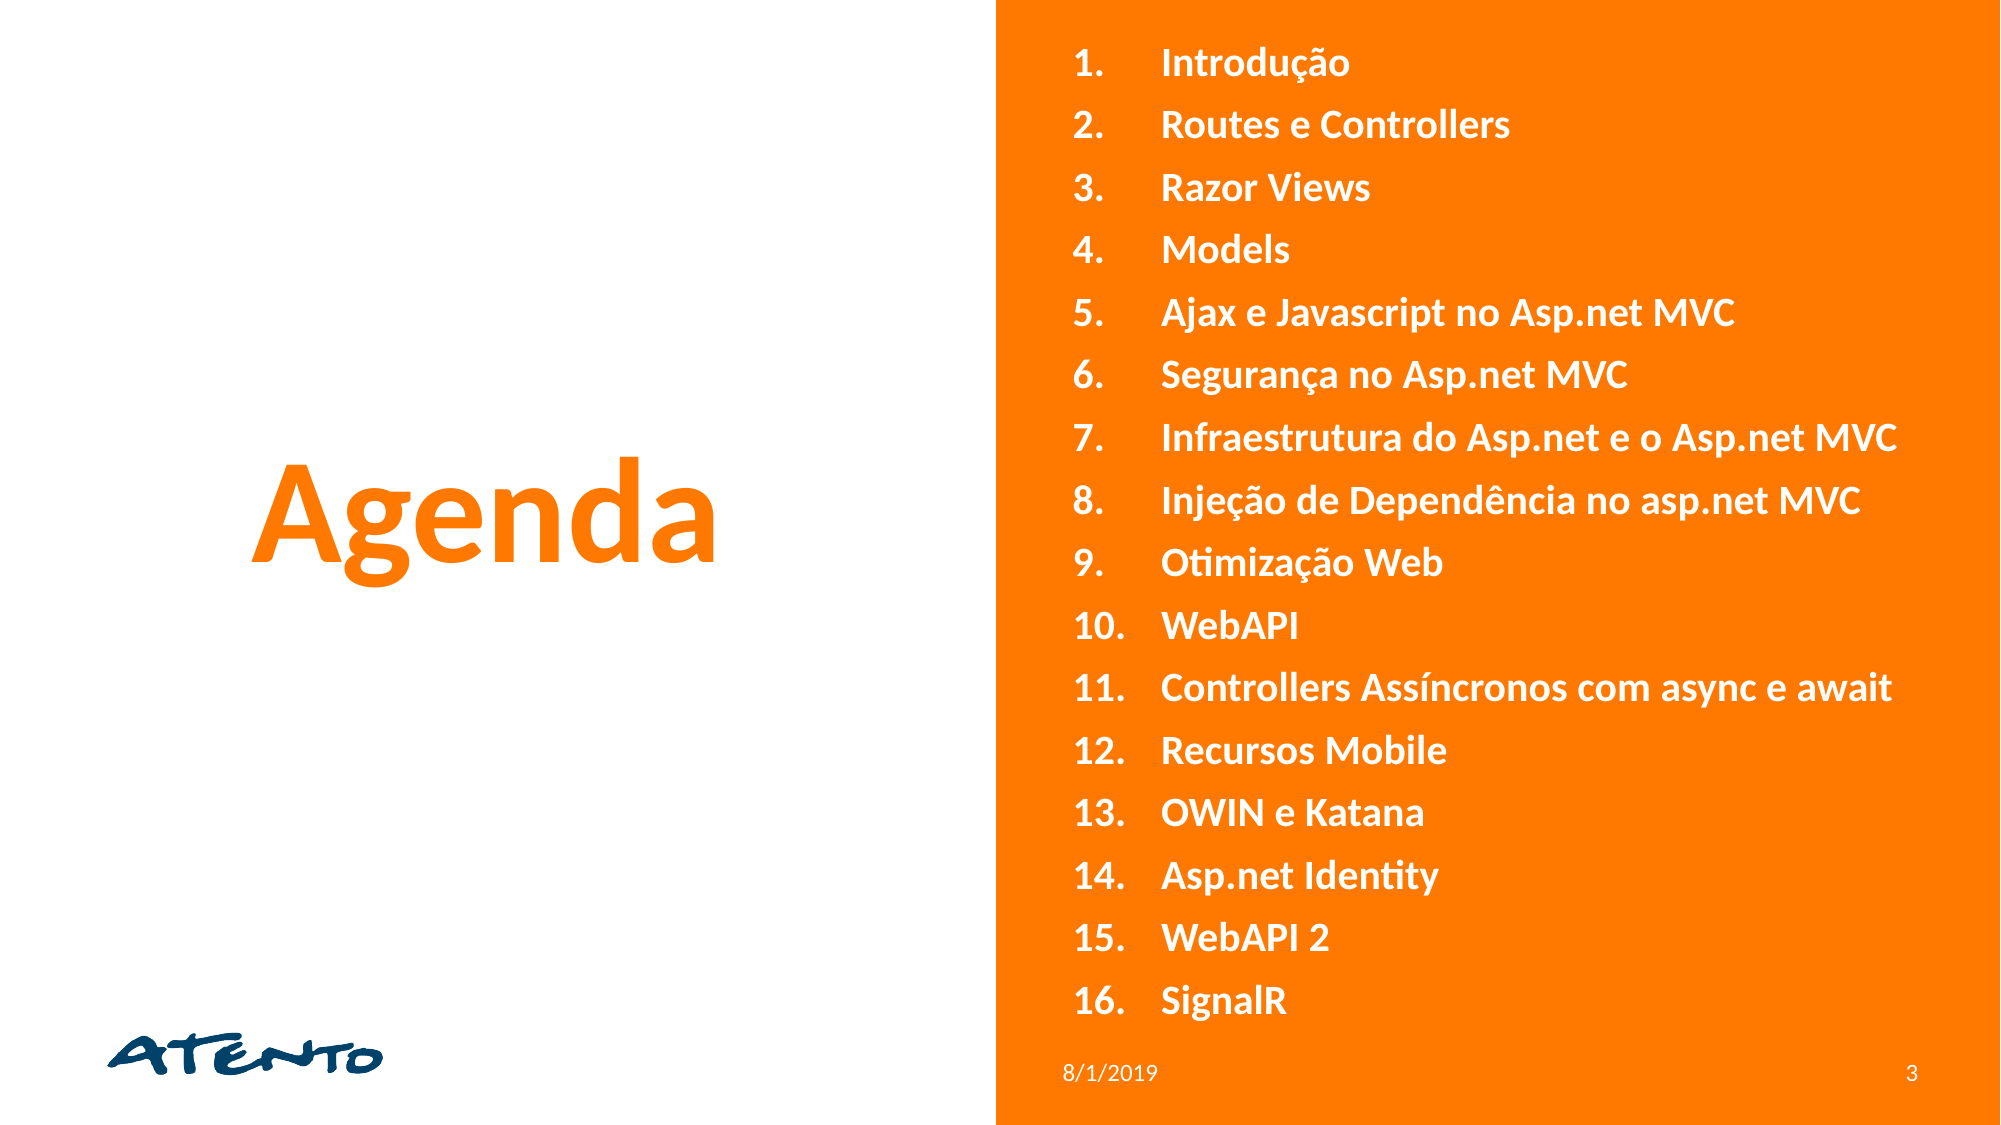

Introdução
Routes e Controllers
Razor Views
Models
Ajax e Javascript no Asp.net MVC
Segurança no Asp.net MVC
Infraestrutura do Asp.net e o Asp.net MVC
Injeção de Dependência no asp.net MVC
Otimização Web
WebAPI
Controllers Assíncronos com async e await
Recursos Mobile
OWIN e Katana
Asp.net Identity
WebAPI 2
SignalR

Agenda
8/1/2019
3